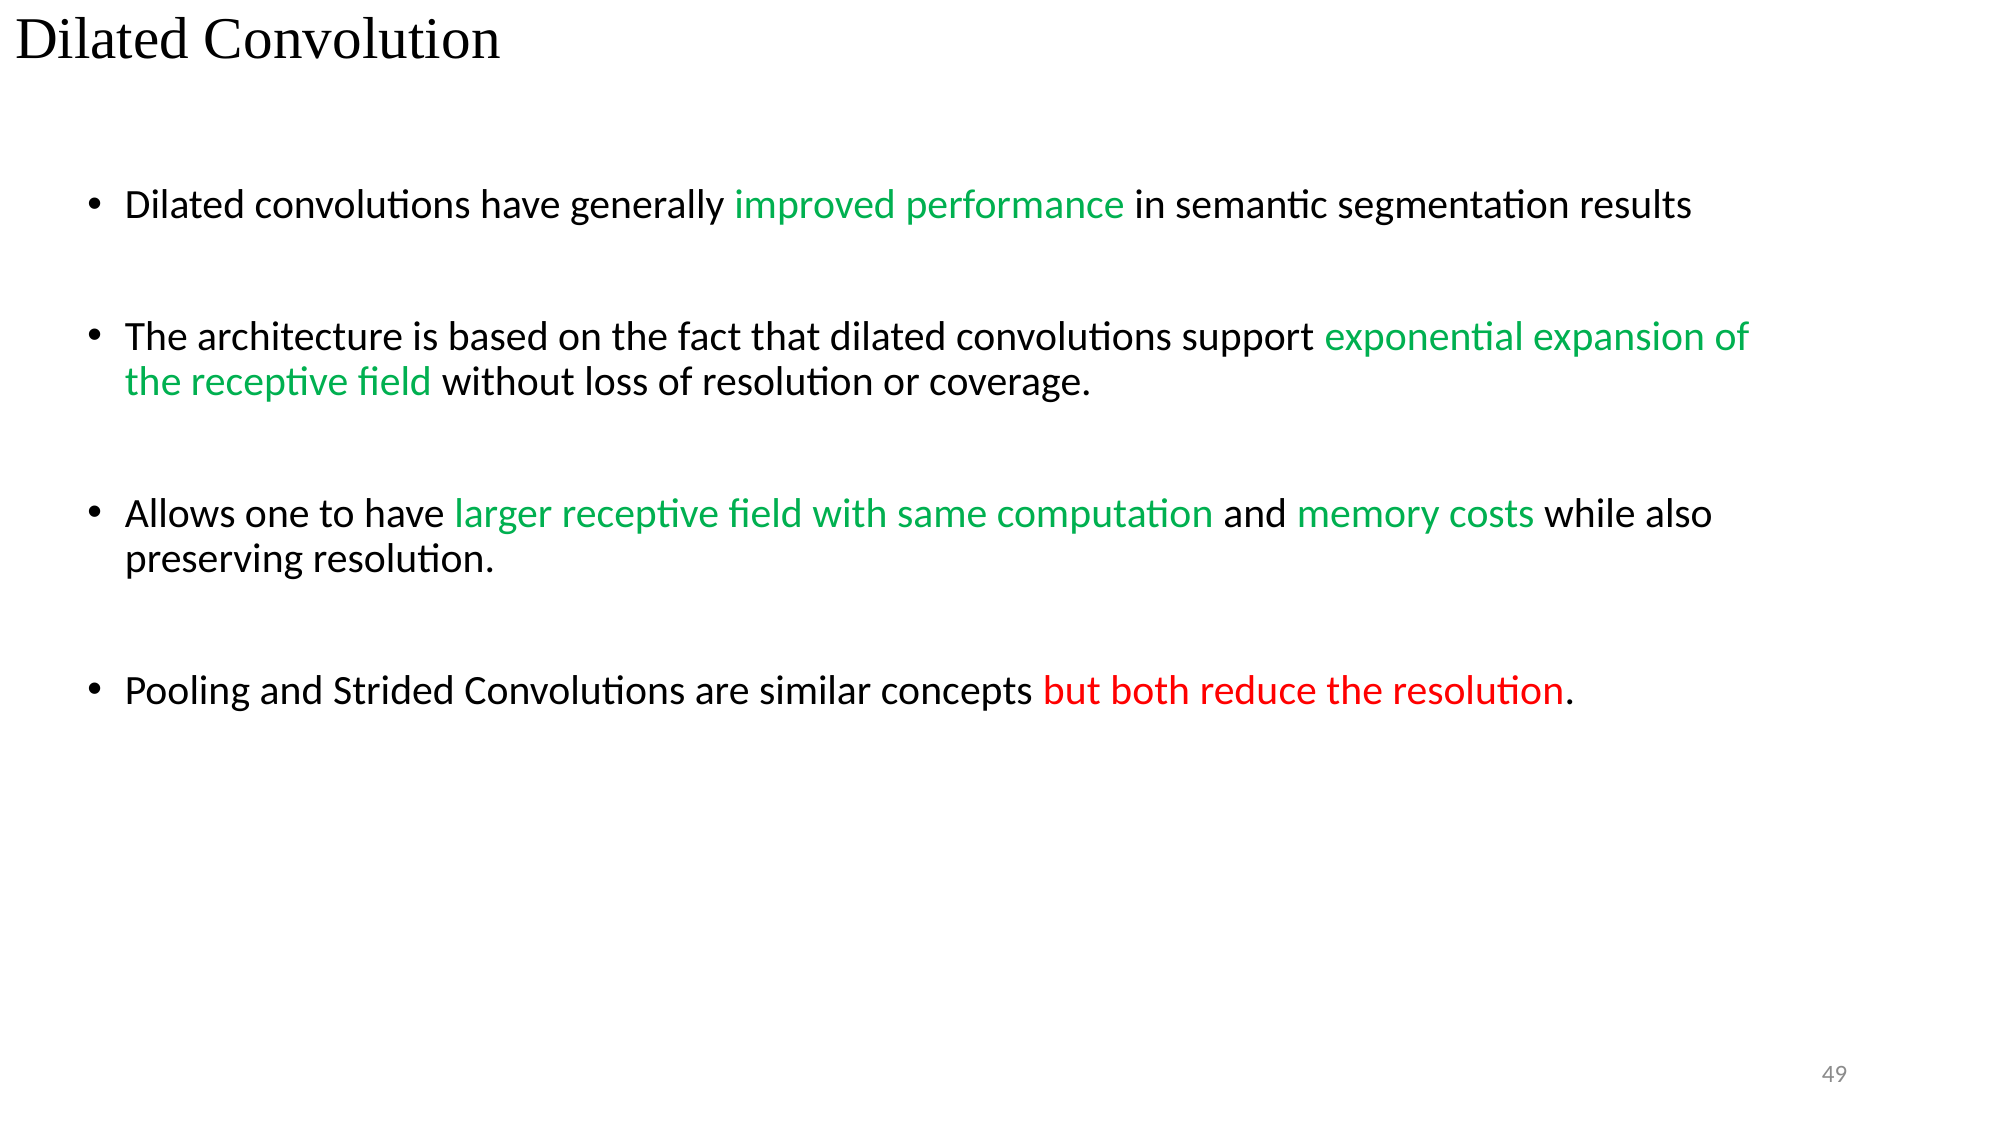

# Dilated Convolution
Dilated convolutions have generally improved performance in semantic segmentation results

The architecture is based on the fact that dilated convolutions support exponential expansion of the receptive field without loss of resolution or coverage.

Allows one to have larger receptive field with same computation and memory costs while also preserving resolution.

Pooling and Strided Convolutions are similar concepts but both reduce the resolution.
49